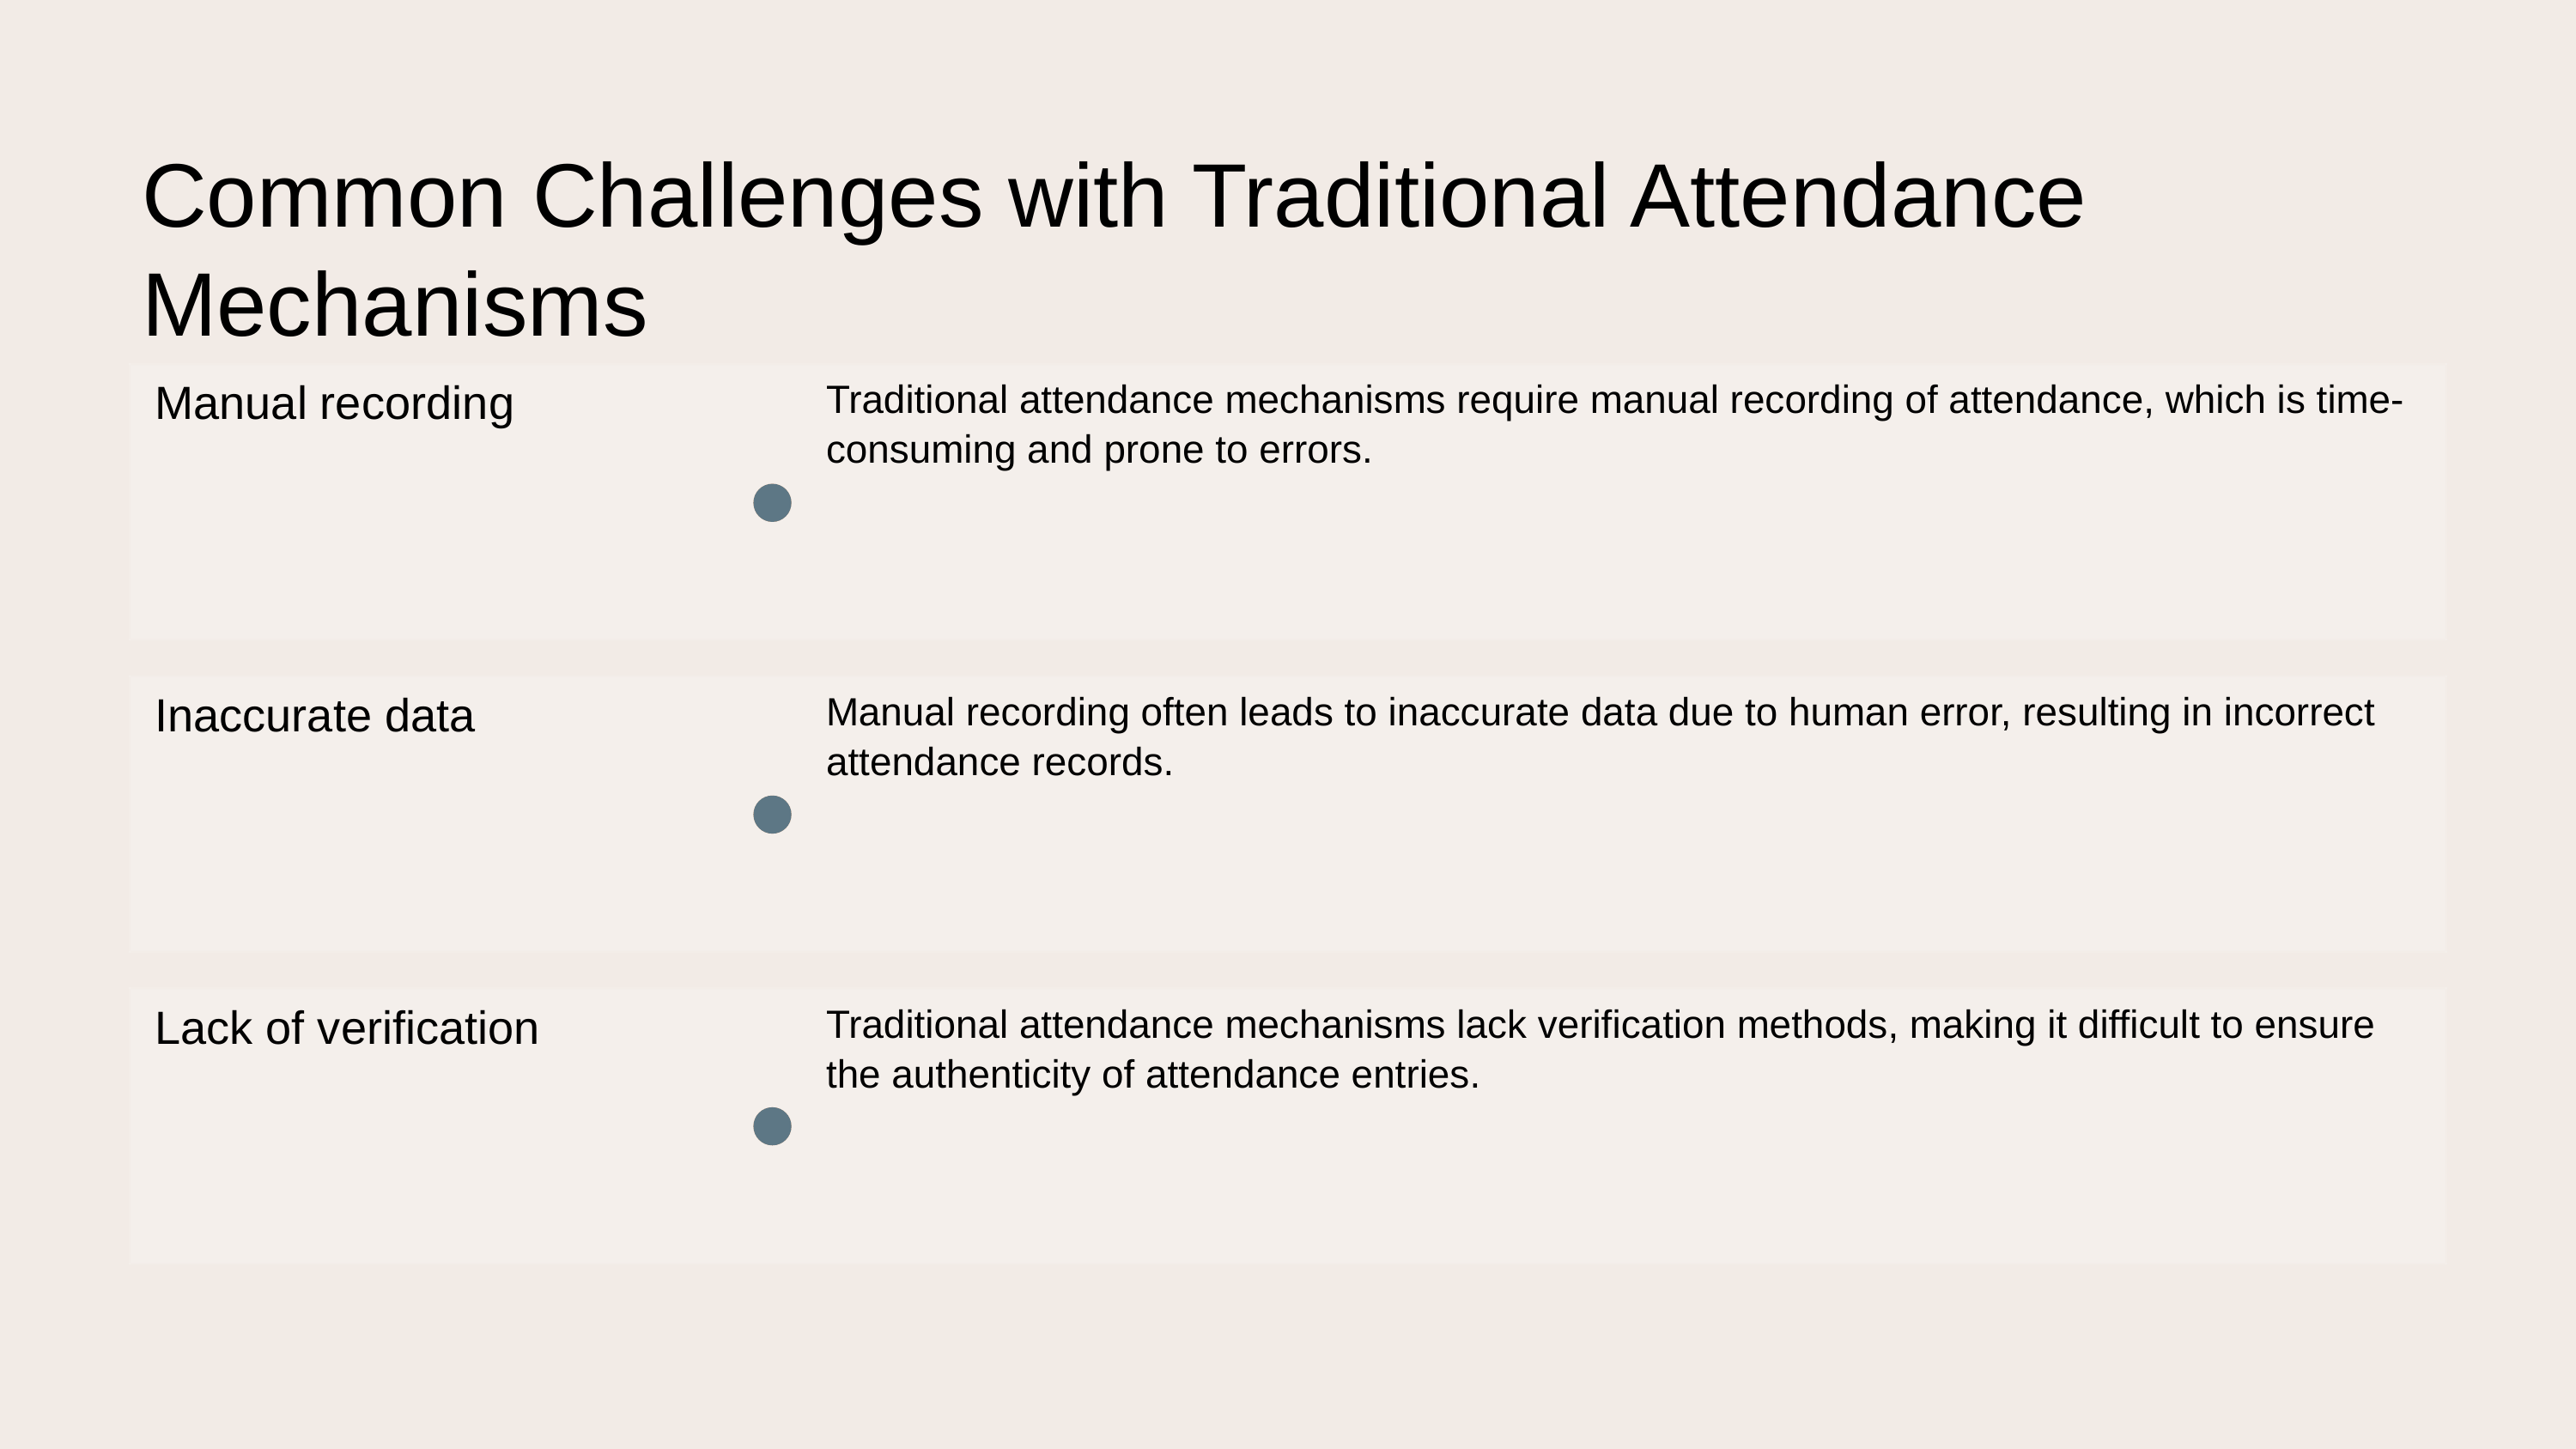

Common Challenges with Traditional Attendance Mechanisms

Traditional attendance mechanisms require manual recording of attendance, which is time-consuming and prone to errors.
Manual recording

Manual recording often leads to inaccurate data due to human error, resulting in incorrect attendance records.
Inaccurate data

Traditional attendance mechanisms lack verification methods, making it difficult to ensure the authenticity of attendance entries.
Lack of verification